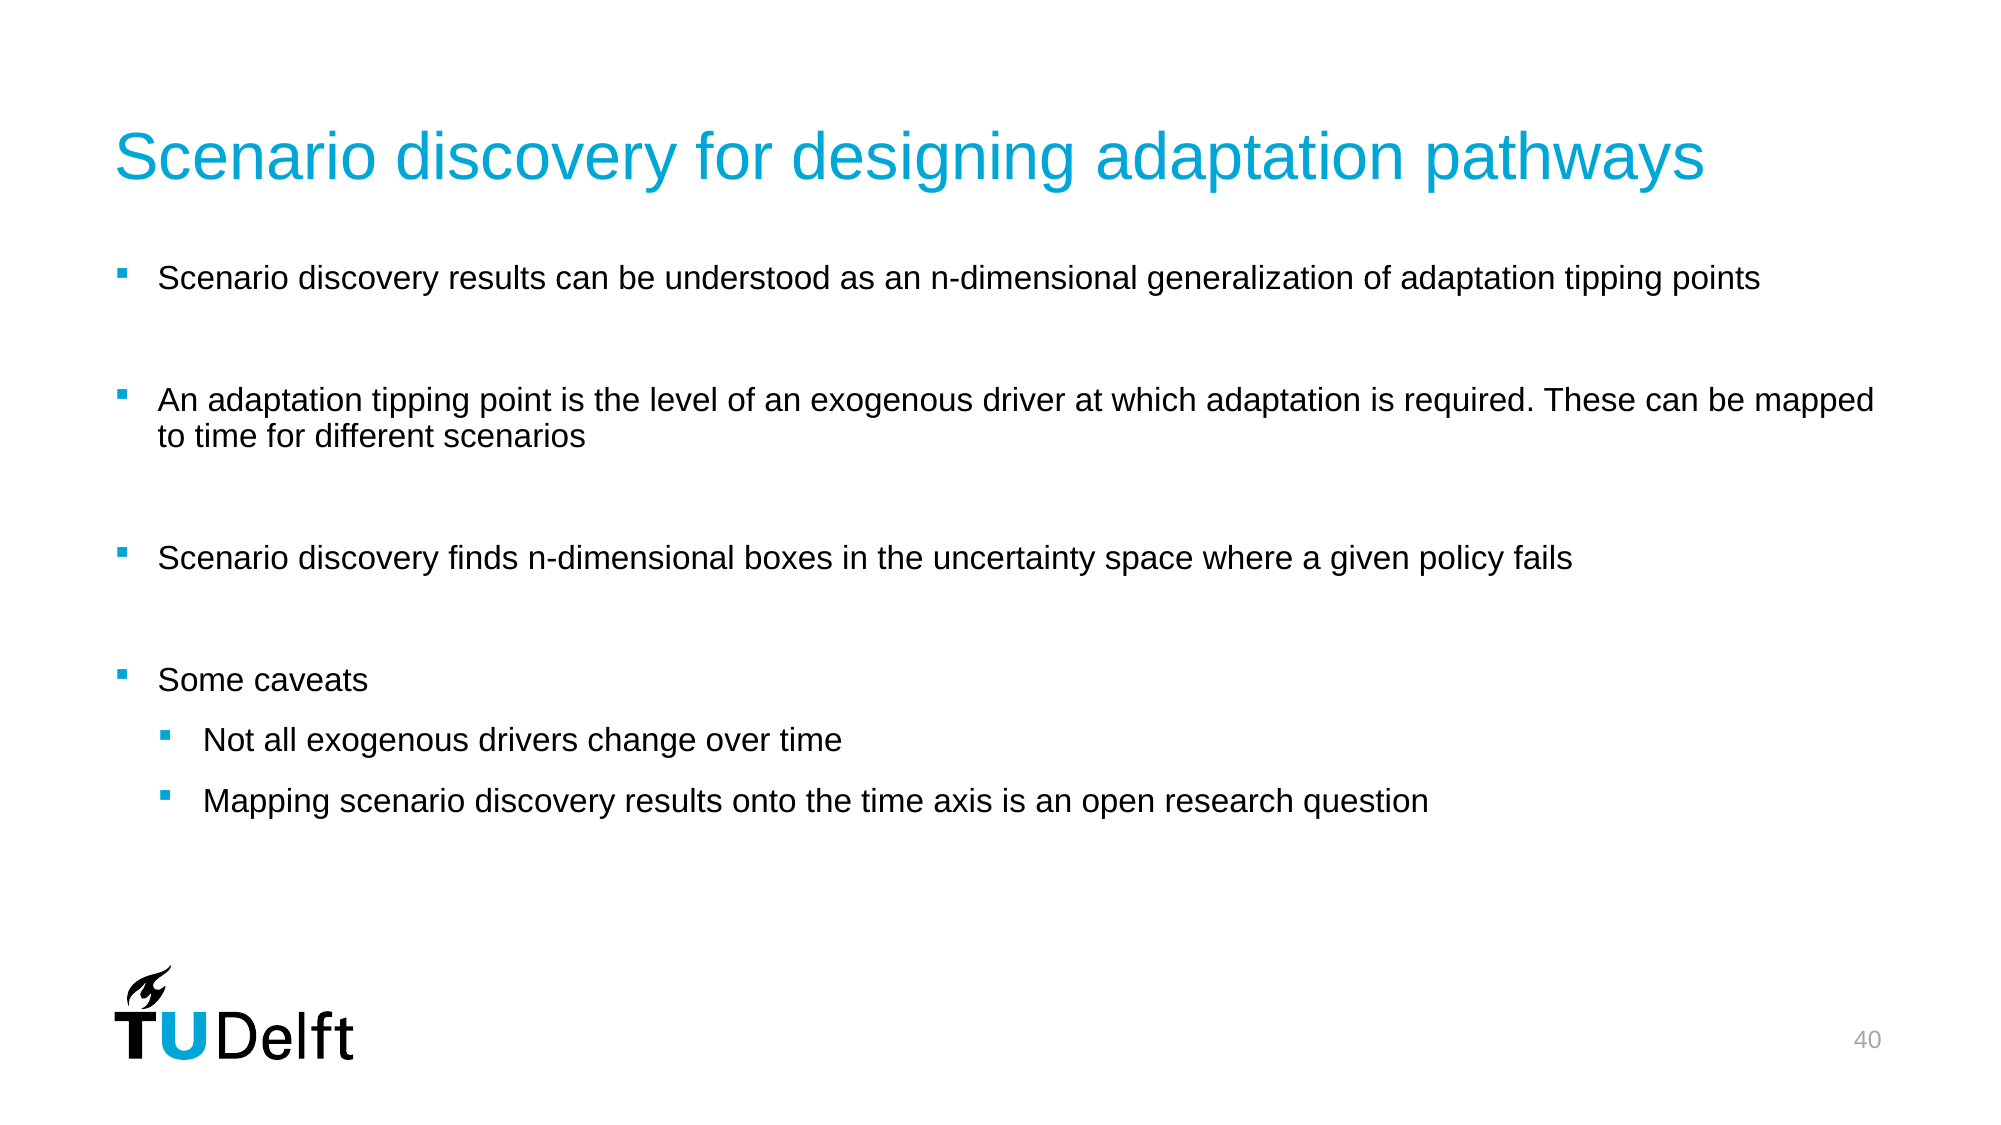

# Scenario discovery for designing adaptation pathways
Scenario discovery results can be understood as an n-dimensional generalization of adaptation tipping points

An adaptation tipping point is the level of an exogenous driver at which adaptation is required. These can be mapped to time for different scenarios

Scenario discovery finds n-dimensional boxes in the uncertainty space where a given policy fails

Some caveats
Not all exogenous drivers change over time
Mapping scenario discovery results onto the time axis is an open research question
40